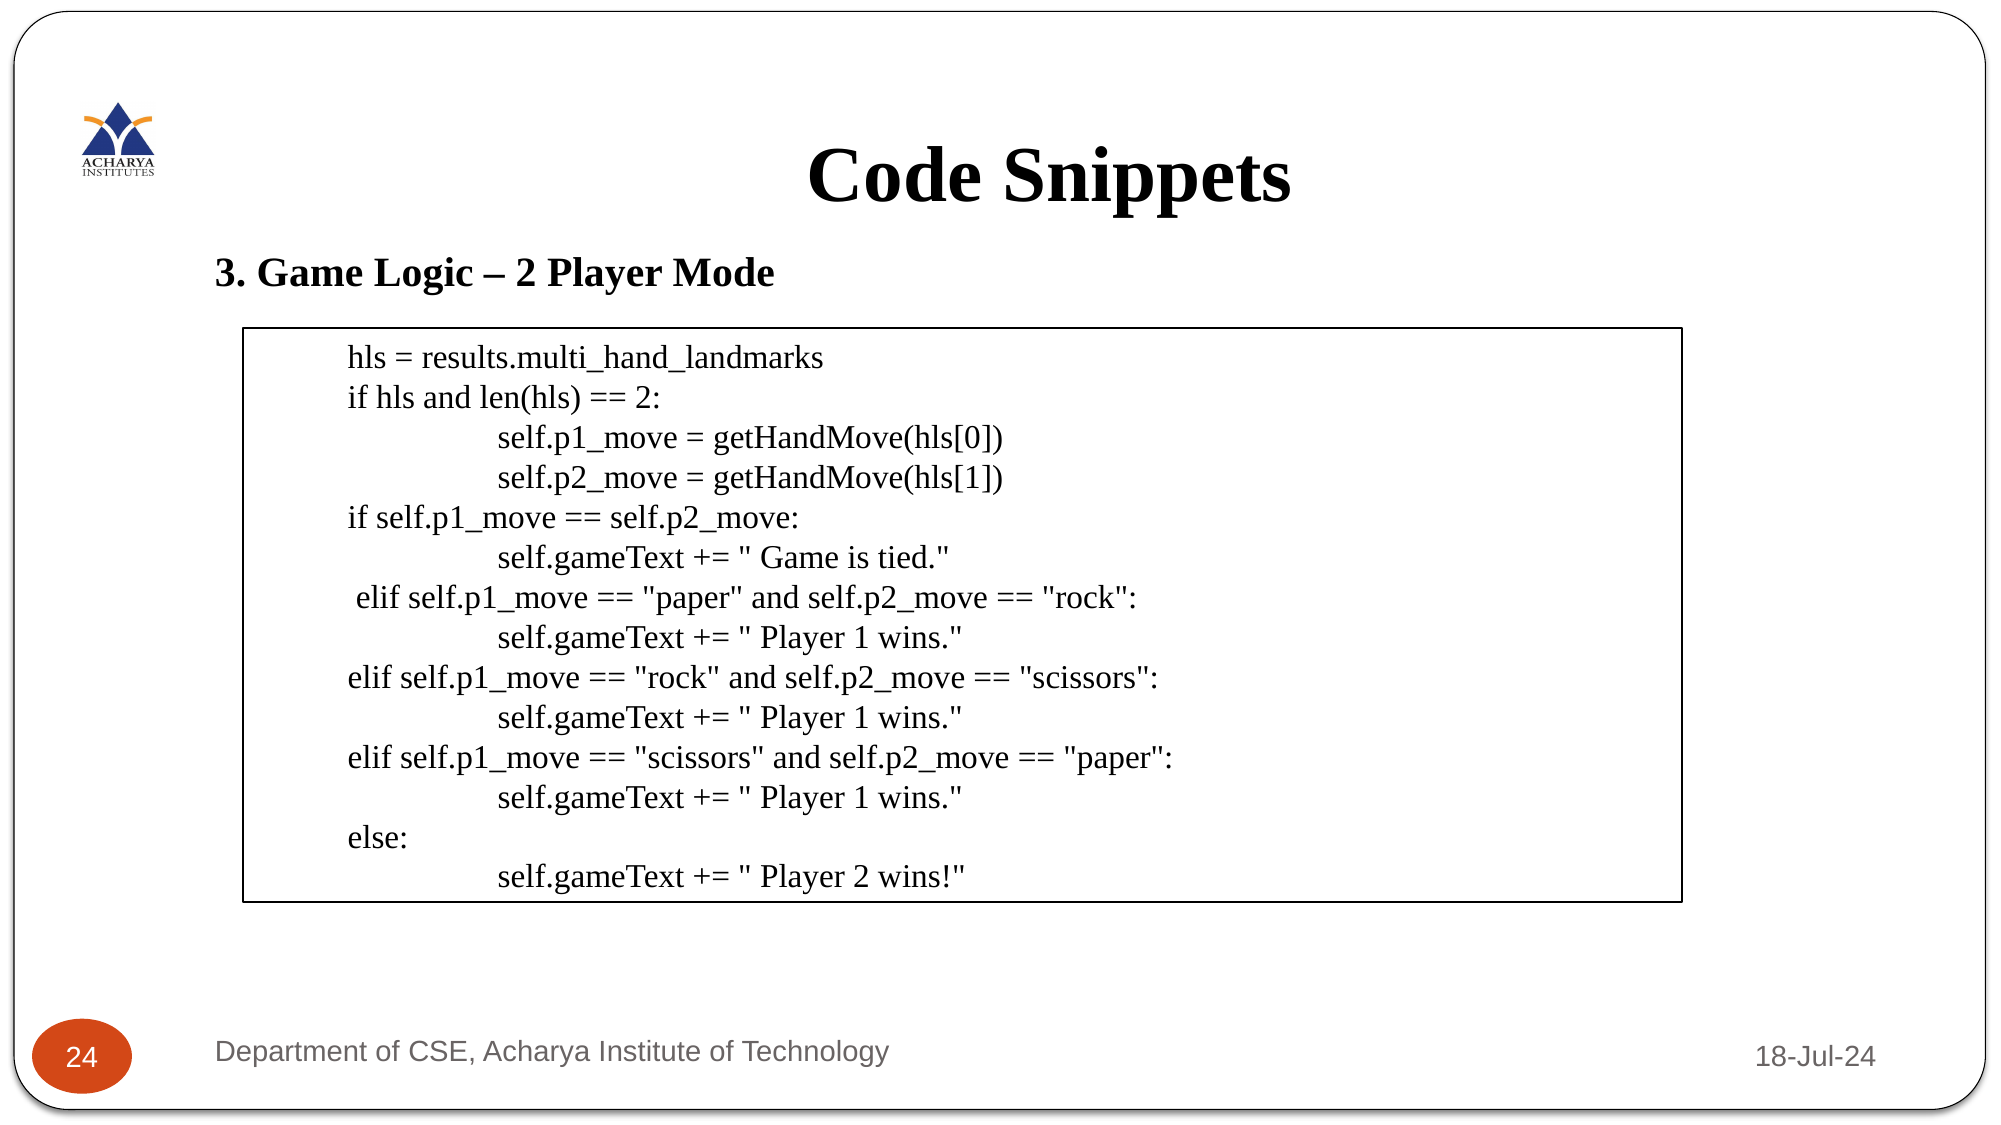

# Code Snippets
3. Game Logic – 2 Player Mode

hls = results.multi_hand_landmarks
if hls and len(hls) == 2:
	self.p1_move = getHandMove(hls[0])
	self.p2_move = getHandMove(hls[1])
if self.p1_move == self.p2_move:
	self.gameText += " Game is tied."
 elif self.p1_move == "paper" and self.p2_move == "rock":
	self.gameText += " Player 1 wins."
elif self.p1_move == "rock" and self.p2_move == "scissors":
	self.gameText += " Player 1 wins."
elif self.p1_move == "scissors" and self.p2_move == "paper":
	self.gameText += " Player 1 wins."
else:
	self.gameText += " Player 2 wins!"
Department of CSE, Acharya Institute of Technology
18-Jul-24
24